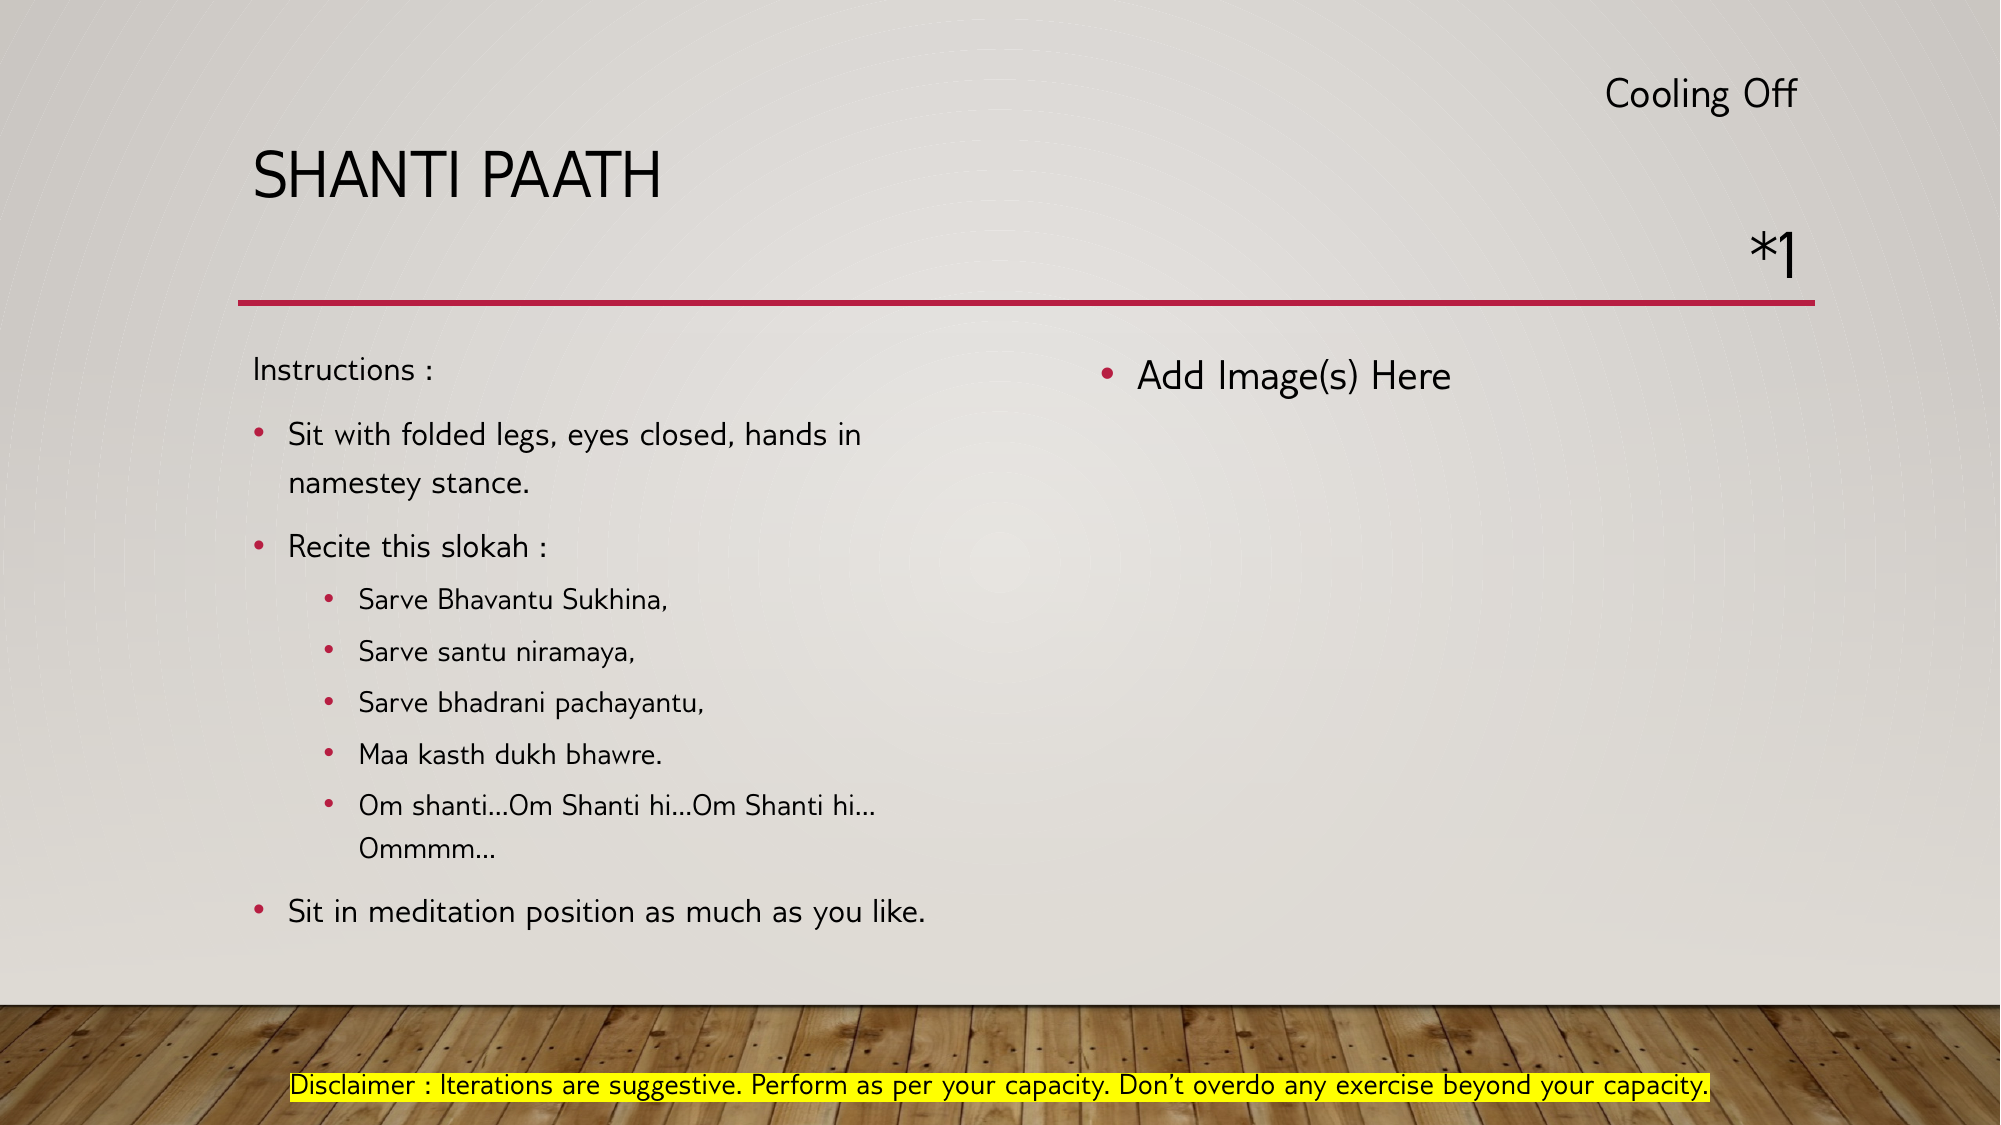

Cooling Off
# Shanti paath
*1
Add Image(s) Here

Instructions :
Sit with folded legs, eyes closed, hands in namestey stance.
Recite this slokah :
Sarve Bhavantu Sukhina,
Sarve santu niramaya,
Sarve bhadrani pachayantu,
Maa kasth dukh bhawre.
Om shanti…Om Shanti hi…Om Shanti hi…Ommmm…
Sit in meditation position as much as you like.

Disclaimer : Iterations are suggestive. Perform as per your capacity. Don’t overdo any exercise beyond your capacity.